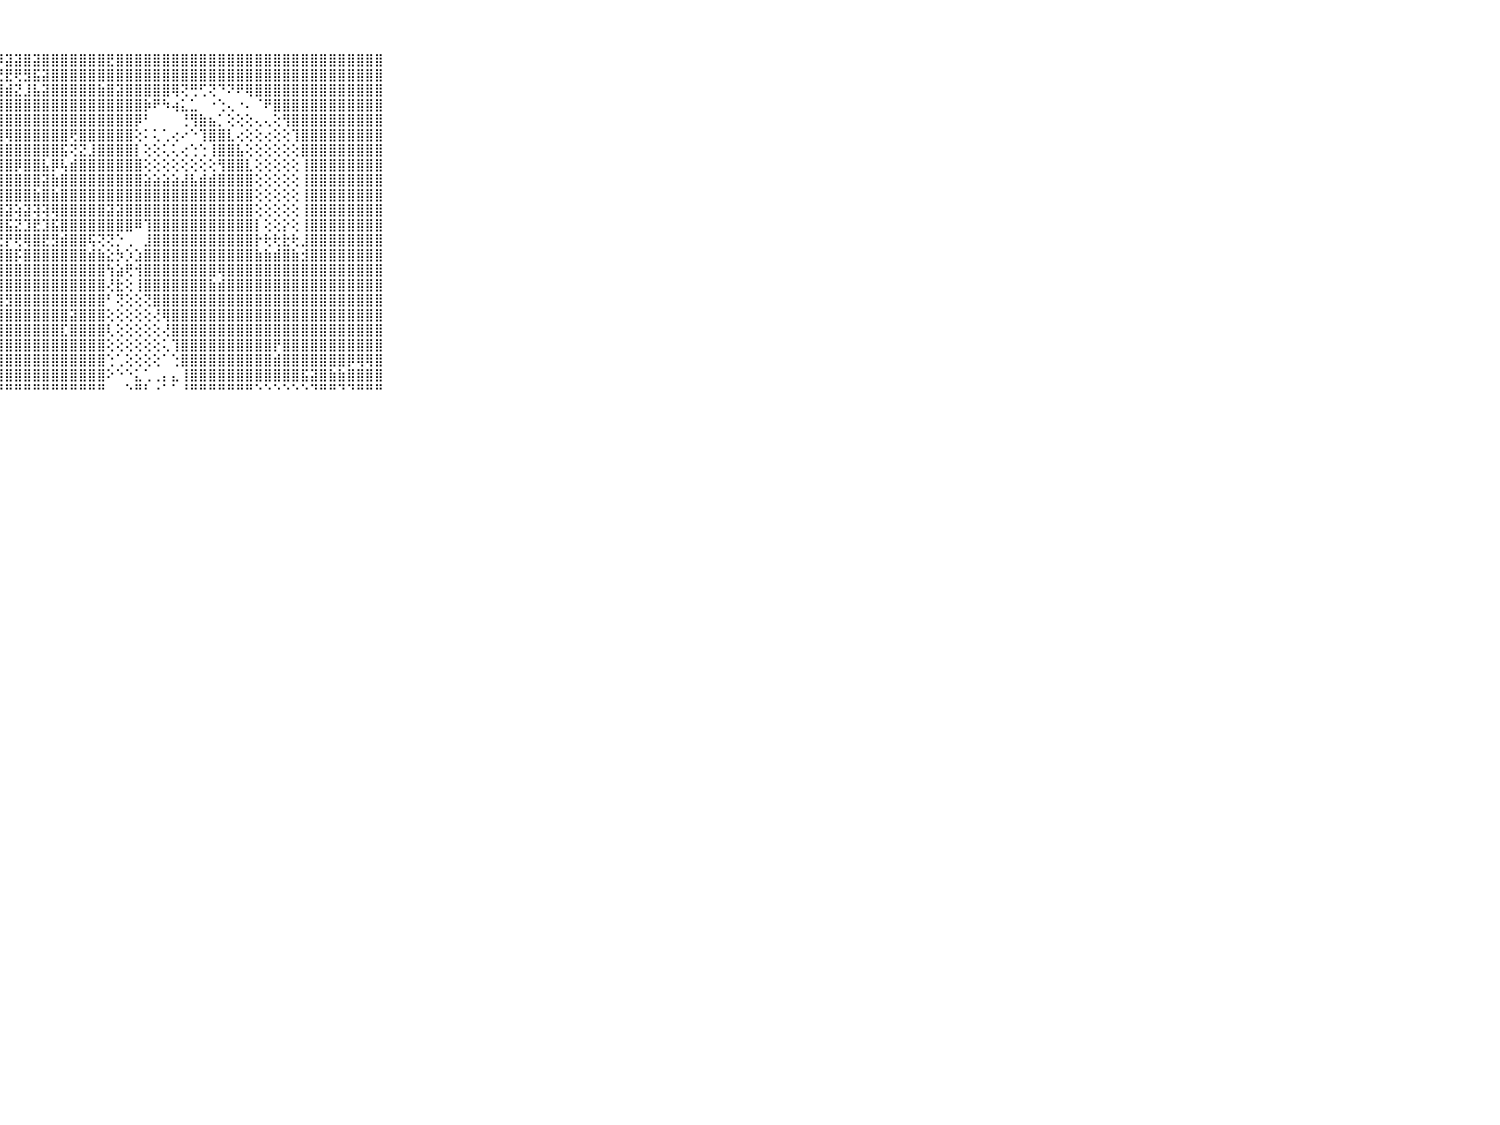

⠀⠀⠀⠀⠀⠀⠀⠀⠀⠀⠀⢕⢕⢸⣿⡿⢷⡽⢼⣿⣸⣻⣽⢗⢟⢟⣯⡿⣽⣽⣿⣽⣿⣿⣿⣿⣿⣿⣿⣟⣿⣿⣿⣿⣿⣿⣿⣿⣿⣿⣿⣿⣿⣿⣿⣿⣿⣿⣿⣿⣿⣿⣿⣿⣿⣿⣿⣿⣿⠀⠀⠀⠀⠀⠀⠀⠀⠀⠀⠀⠀
⠀⠀⠀⠀⠀⠀⠀⠀⠀⠀⠀⢕⢕⢱⣷⣷⡯⢕⣷⣷⣷⢟⡷⢳⡗⡇⡜⣝⣟⢟⣻⣯⣽⣿⣿⣿⣿⣿⣿⣿⣿⣿⣿⣿⣿⣿⣿⣿⣿⣿⣿⣿⣿⣿⣿⣿⣿⣿⣿⣿⣿⣿⣿⣿⣿⣿⣿⣿⣿⠀⠀⠀⠀⠀⠀⠀⠀⠀⠀⠀⠀
⠀⠀⠀⠀⠀⠀⠀⠀⠀⠀⠀⢕⢕⢕⣕⣝⢟⣳⣿⣿⣵⣇⣱⣱⣟⣿⣿⣿⣾⣝⣸⣧⣽⣿⣿⣿⣿⣿⣷⣿⣽⣿⣿⣿⣿⣿⢿⢝⢛⢋⢝⠙⠝⠟⢿⣿⣿⣿⣿⣿⣿⣿⣿⣿⣿⣿⣿⣿⣿⠀⠀⠀⠀⠀⠀⠀⠀⠀⠀⠀⠀
⠀⠀⠀⠀⠀⠀⠀⠀⠀⠀⠀⢕⢕⢑⢕⢵⣾⢟⢫⣵⣽⣿⡿⣧⣽⣿⣿⣿⣿⣿⣿⣿⣿⣿⣿⣿⣿⣿⣿⣿⣿⣿⣿⡷⠟⠳⢴⣅⣁⠀⠐⢑⢄⠐⠄⠈⠟⣿⣿⣿⣿⣿⣿⣿⣿⣿⣿⣿⣿⠀⠀⠀⠀⠀⠀⠀⠀⠀⠀⠀⠀
⠀⠀⠀⠀⠀⠀⠀⠀⠀⠀⠀⣧⢕⢕⢕⢜⢽⢷⣾⣿⣿⣿⣿⣿⣿⣿⣿⣿⣿⣿⣿⣿⣿⣿⣿⣿⣿⣿⣿⣿⣿⣿⡿⠃⠀⠀⠀⢘⢻⣷⣦⡁⢕⢕⢕⢄⢄⢕⢻⣿⣿⣿⣿⣿⣿⣿⣿⣿⣿⠀⠀⠀⠀⠀⠀⠀⠀⠀⠀⠀⠀
⠀⠀⠀⠀⠀⠀⠀⠀⠀⠀⠀⣿⣧⡕⢕⢕⢕⢸⣿⣿⣷⣾⣿⣿⣿⣿⣿⣿⢿⣿⣿⣿⣿⣿⣿⢟⣿⣿⣿⣿⣿⣿⢕⠅⢅⢁⢔⠔⠑⢹⣿⣿⣇⢔⢕⢕⢔⢕⢕⢹⣿⣿⣿⣿⣿⣿⣿⣿⣿⠀⠀⠀⠀⠀⠀⠀⠀⠀⠀⠀⠀
⠀⠀⠀⠀⠀⠀⠀⠀⠀⠀⠀⣿⣿⣇⢕⢕⢕⢿⣿⣿⣯⣽⣿⣿⣿⣿⣿⣿⣿⣿⣿⣿⣿⣿⣯⢝⣝⣸⣿⣿⣿⣿⡇⢕⢕⢅⢅⢔⢑⢑⢸⣿⣿⣧⢕⢕⢕⢕⢕⢕⣿⣿⣿⣿⣿⣿⣿⣿⣿⠀⠀⠀⠀⠀⠀⠀⠀⠀⠀⠀⠀
⠀⠀⠀⠀⠀⠀⠀⠀⠀⠀⠀⣿⣿⣿⢕⢕⢕⢜⢟⣿⣻⣟⣿⣿⣿⣿⣿⣿⣿⡿⣿⣿⣧⡿⢧⣾⣿⣿⣿⣿⣿⣿⣿⢕⢕⢕⢕⢕⢕⢕⢕⢻⣿⣿⣇⢕⢕⢕⢕⢕⢸⣿⣿⣿⣿⣿⣿⣿⣿⠀⠀⠀⠀⠀⠀⠀⠀⠀⠀⠀⠀
⠀⠀⠀⠀⠀⠀⠀⠀⠀⠀⠀⣿⣿⣿⡇⢕⢕⢕⢿⢯⡿⣿⣿⣯⣽⣽⣿⣿⣿⣿⣿⣿⣽⣷⣿⣿⣿⣿⣿⣿⣿⣿⣿⣵⣵⣵⣵⣼⣧⣾⣾⣿⣿⣿⣿⢕⢕⢕⢕⢕⢸⣿⣿⣿⣿⣿⣿⣿⣿⠀⠀⠀⠀⠀⠀⠀⠀⠀⠀⠀⠀
⠀⠀⠀⠀⠀⠀⠀⠀⠀⠀⠀⣿⣿⣿⡇⢕⢕⢕⣷⣷⣷⣿⣿⣿⣿⣿⣾⣿⣿⣿⣿⣷⣿⣷⣿⣿⣿⣿⣿⣿⣿⣿⣿⣿⣿⣿⣿⣿⣿⣿⣿⣿⣿⣿⣿⢕⢕⢕⢕⢕⢸⣿⣿⣿⣿⣿⣿⣿⣿⠀⠀⠀⠀⠀⠀⠀⠀⠀⠀⠀⠀
⠀⠀⠀⠀⠀⠀⠀⠀⠀⠀⠀⣿⣿⣿⡧⢕⢕⢕⢽⢵⣼⣿⣿⣿⢿⢽⢽⣽⣽⢵⣽⢽⢽⢿⣿⣿⣿⣿⣿⣽⣽⣿⣿⣿⣿⣿⣿⣿⣿⣿⣿⣿⣿⣿⣿⢕⢕⢕⢕⢕⢸⣿⣿⣿⣿⣿⣿⣿⣿⠀⠀⠀⠀⠀⠀⠀⠀⠀⠀⠀⠀
⠀⠀⠀⠀⠀⠀⠀⠀⠀⠀⠀⣿⣿⣿⣇⢕⢕⢕⣗⣗⣟⣿⣟⣟⣟⣟⣞⣿⣯⣝⣹⣟⣹⣯⣿⣿⣿⣿⣿⣿⣿⣿⠿⢹⣿⣿⣿⣿⣿⣿⣿⣿⣿⣿⣿⡇⢕⢕⡕⢕⢸⣿⣿⣿⣿⣿⣿⣿⣿⠀⠀⠀⠀⠀⠀⠀⠀⠀⠀⠀⠀
⠀⠀⠀⠀⠀⠀⠀⠀⠀⠀⠀⣿⣿⣿⡇⢕⢱⢱⣿⣿⣿⣿⣿⢿⢿⡿⢷⢟⡟⢟⢿⣿⣟⣻⣾⣿⣿⢯⢝⢝⡑⢀⠀⣸⣿⣿⣿⣿⣿⣿⣿⣿⣿⣿⣿⡗⢗⢗⣗⢗⣸⣿⣿⣿⣿⣿⣿⣿⣿⠀⠀⠀⠀⠀⠀⠀⠀⠀⠀⠀⠀
⠀⠀⠀⠀⠀⠀⠀⠀⠀⠀⠀⣿⣿⣿⡯⢕⢕⢱⣿⣿⣿⣿⣿⢿⢿⣽⢿⢿⣿⡯⣿⣿⣿⣿⣿⣿⣿⣾⣷⣕⡳⡱⣱⣿⣿⣿⣿⣿⣿⣿⣿⣿⣿⣿⣿⣷⣷⣾⣿⣷⣺⣿⣿⣿⣿⣿⣿⣿⣿⠀⠀⠀⠀⠀⠀⠀⠀⠀⠀⠀⠀
⠀⠀⠀⠀⠀⠀⠀⠀⠀⠀⠀⣿⣿⡗⢕⢕⢕⢱⢵⢵⣼⣿⣿⣿⣿⣿⣿⣿⣿⣿⣿⣿⣿⣿⣿⣿⣿⣿⣿⢳⣵⢟⢺⣿⣿⣿⣿⣿⣿⣿⣿⢿⣿⣿⣿⣿⣿⣿⣿⣿⣿⣿⣿⣿⣿⣿⣿⣿⣿⠀⠀⠀⠀⠀⠀⠀⠀⠀⠀⠀⠀
⠀⠀⠀⠀⠀⠀⠀⠀⠀⠀⠀⣿⣿⡝⢕⢕⢕⢕⢗⢗⣻⣿⣿⣿⣿⣿⣿⣿⣿⣿⣿⣿⣿⣿⣿⣿⣿⣿⣿⢜⣗⢕⢸⣿⣿⣿⣿⣿⣿⣿⣷⣾⣿⣿⣿⣿⣿⣿⣿⣿⣿⣿⣿⣿⣿⣿⣿⣿⣿⠀⠀⠀⠀⠀⠀⠀⠀⠀⠀⠀⠀
⠀⠀⠀⠀⠀⠀⠀⠀⠀⠀⠀⣿⣿⡇⢕⢕⢕⢜⡝⢕⢿⣿⣿⣿⣿⣿⣿⣿⣻⣿⣿⣿⣿⣿⣿⣿⣿⣿⣿⠃⢝⢕⢕⢝⣿⣿⣿⣿⣿⣿⣿⣿⣿⣿⣿⣿⣿⣿⣿⣿⣿⣿⣿⣿⣿⣿⣿⣿⣿⠀⠀⠀⠀⠀⠀⠀⠀⠀⠀⠀⠀
⠀⠀⠀⠀⠀⠀⠀⠀⠀⠀⠀⣿⣿⢝⢕⢕⢕⢱⢗⡗⣾⣿⣿⣿⣿⣿⣿⣿⣿⣿⣿⣿⣿⣿⣿⣽⣿⣿⣿⢕⢕⢕⢕⢕⢜⢿⣿⣿⣿⣿⣿⣿⣿⣿⣿⣿⣿⣿⣿⣿⣿⣿⣿⣿⣿⣿⣿⣿⣿⠀⠀⠀⠀⠀⠀⠀⠀⠀⠀⠀⠀
⠀⠀⠀⠀⠀⠀⠀⠀⠀⠀⠀⣿⣿⡇⢕⢕⢕⢜⣽⣽⣽⣿⣿⣿⣿⣿⣿⣿⣿⣿⣿⣿⣿⣿⣏⣿⣿⣿⣿⢇⢕⢕⢕⢕⢕⢜⣿⣿⣿⣿⣿⣿⣿⣿⣿⣿⣿⣿⣿⣿⣿⣿⣿⣿⣿⣿⣿⣿⣿⠀⠀⠀⠀⠀⠀⠀⠀⠀⠀⠀⠀
⠀⠀⠀⠀⠀⠀⠀⠀⠀⠀⠀⣿⣿⢵⢕⢕⢕⢵⢵⡟⣻⣿⣿⣿⣿⣿⣿⣿⣿⣿⣿⣿⣿⣿⣿⣿⣿⣿⣿⢕⢕⢕⢕⢕⢕⢅⢹⣿⣿⣿⣿⣿⣿⣿⣿⣿⣿⡟⣿⣿⣿⣿⣿⣿⣿⣿⣿⣿⣿⠀⠀⠀⠀⠀⠀⠀⠀⠀⠀⠀⠀
⠀⠀⠀⠀⠀⠀⠀⠀⠀⠀⠀⣿⣿⡵⢕⢕⢕⣺⣿⣿⣿⣿⣿⣿⣾⣿⣿⣿⣿⣿⣿⣿⣿⣿⣿⣿⣿⣿⣿⢑⢁⢕⢕⢕⢕⠁⢑⣿⣿⣿⣿⣿⣿⣿⣿⣿⣿⣾⣿⣿⣿⣿⣿⣿⣿⡿⢿⢿⣿⠀⠀⠀⠀⠀⠀⠀⠀⠀⠀⠀⠀
⠀⠀⠀⠀⠀⠀⠀⠀⠀⠀⠀⣿⣿⣕⢕⢕⢕⣿⣿⣿⣿⣿⣿⣿⣿⣿⣿⣿⣿⣿⣿⣿⣿⣿⣿⣿⣿⣿⣿⠕⠑⠑⣅⢁⢀⡄⣄⢸⣿⣿⣿⣿⣿⣿⣿⣿⣿⣿⣿⣿⣯⣽⣿⣷⣷⣿⣿⣿⣿⠀⠀⠀⠀⠀⠀⠀⠀⠀⠀⠀⠀
⠀⠀⠀⠀⠀⠀⠀⠀⠀⠀⠀⠛⠛⠃⠑⠑⠑⠘⠛⠛⠛⠛⠛⠛⠛⠛⠛⠛⠛⠛⠛⠛⠛⠛⠛⠛⠛⠛⠛⠀⠀⠑⠛⠃⠐⠁⠁⠘⠛⠛⠛⠛⠛⠛⠛⠑⠑⠑⠑⠑⠑⠙⠛⠛⠙⠙⠛⠛⠛⠀⠀⠀⠀⠀⠀⠀⠀⠀⠀⠀⠀